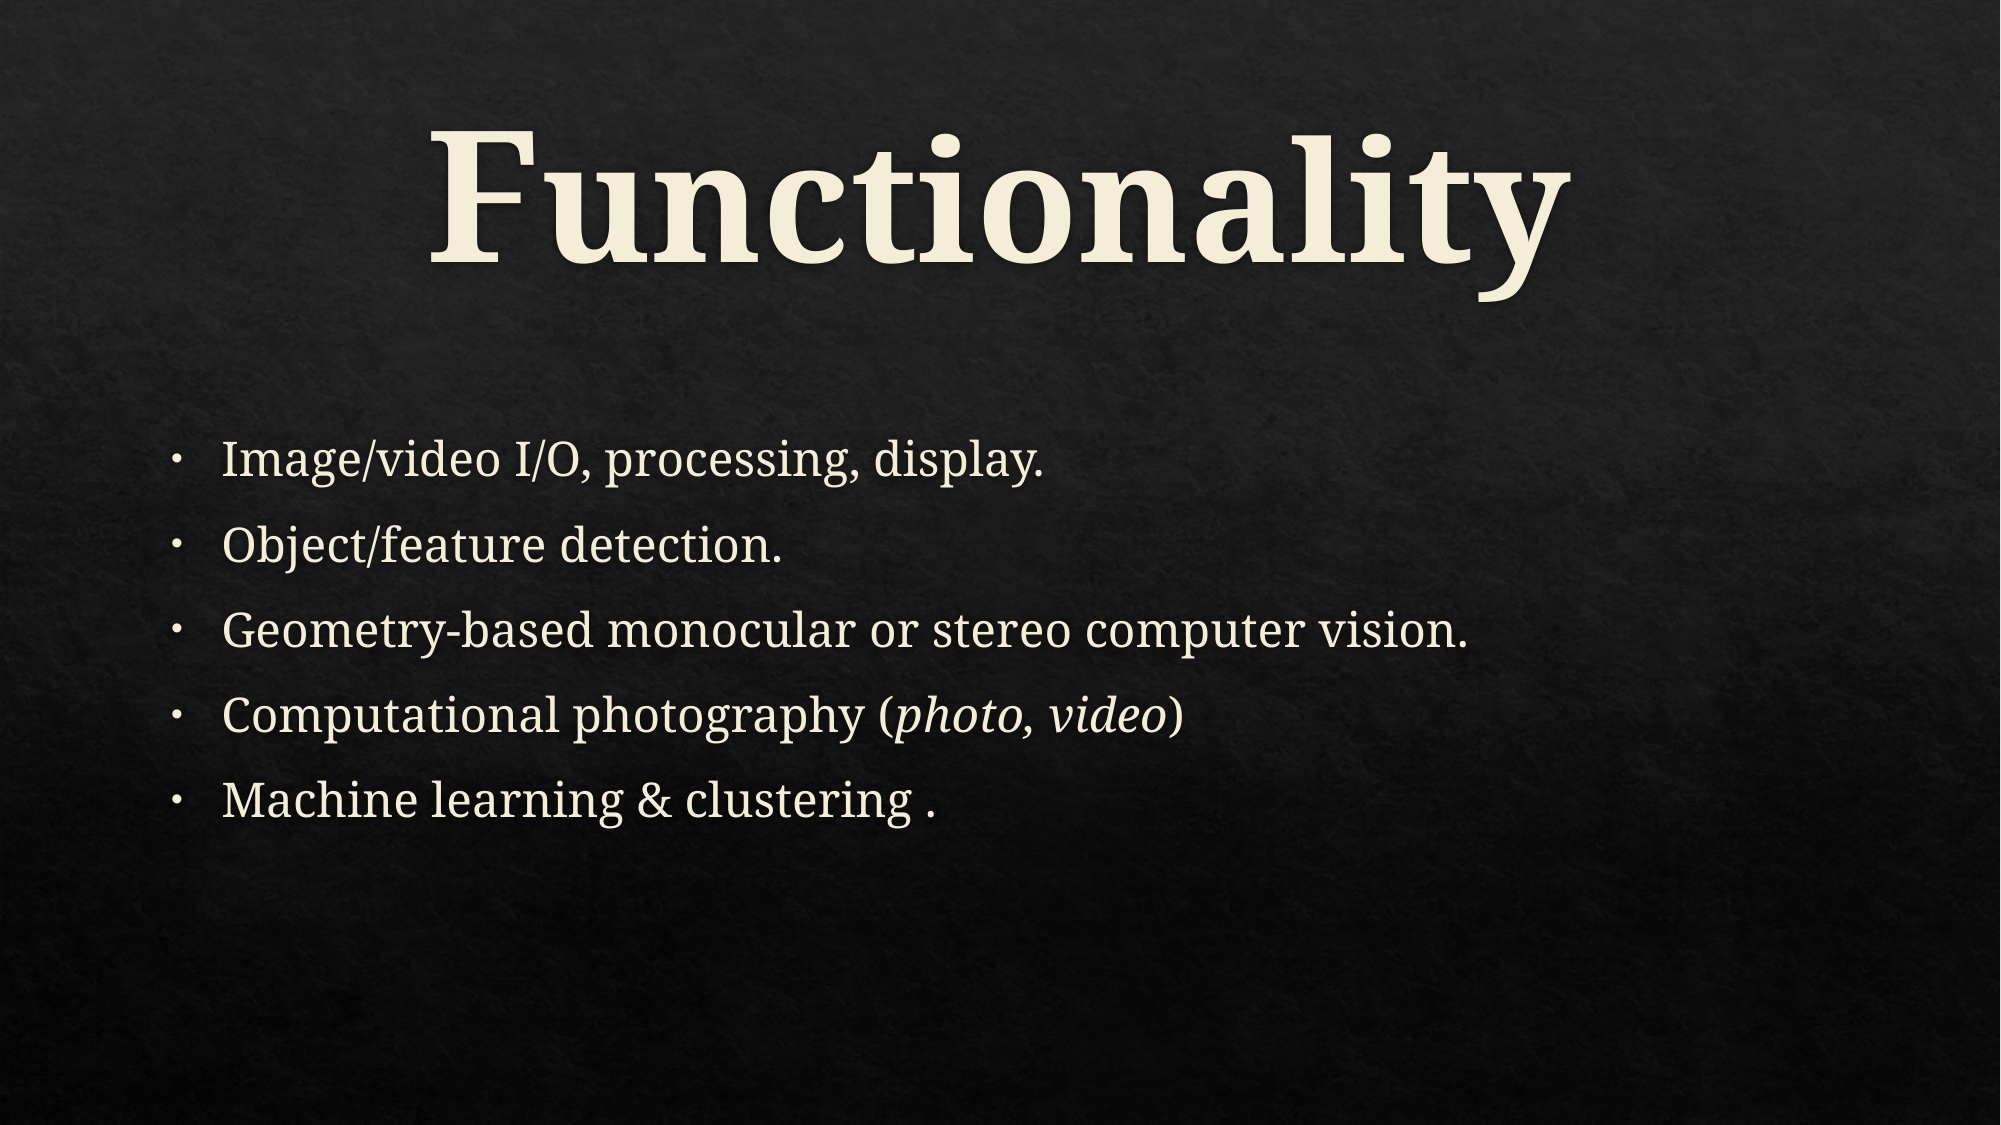

# Functionality
Image/video I/O, processing, display.
Object/feature detection.
Geometry-based monocular or stereo computer vision.
Computational photography (photo, video)
Machine learning & clustering .